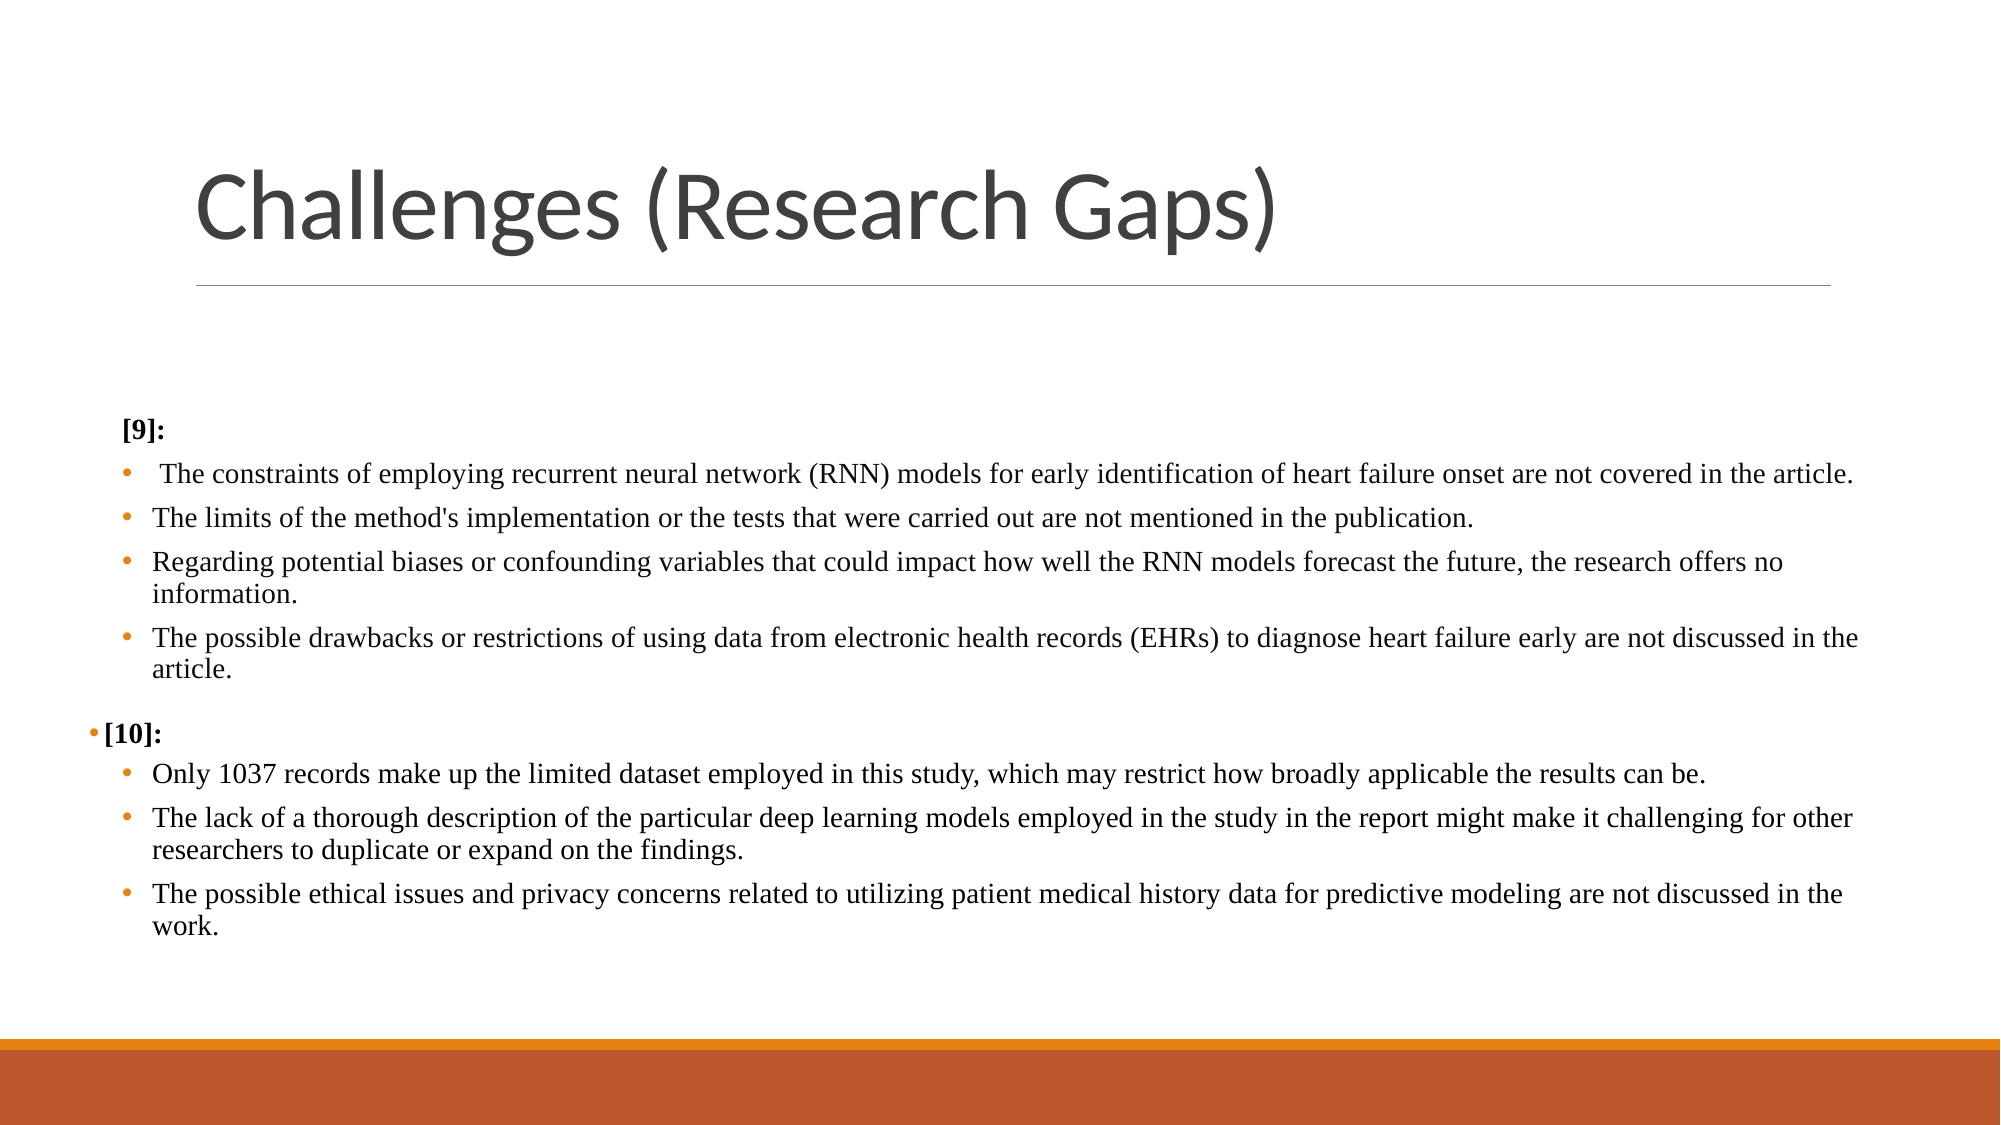

# Challenges (Research Gaps)

[9]:
 The constraints of employing recurrent neural network (RNN) models for early identification of heart failure onset are not covered in the article.
The limits of the method's implementation or the tests that were carried out are not mentioned in the publication.
Regarding potential biases or confounding variables that could impact how well the RNN models forecast the future, the research offers no information.
The possible drawbacks or restrictions of using data from electronic health records (EHRs) to diagnose heart failure early are not discussed in the article.
[10]:
Only 1037 records make up the limited dataset employed in this study, which may restrict how broadly applicable the results can be.
The lack of a thorough description of the particular deep learning models employed in the study in the report might make it challenging for other researchers to duplicate or expand on the findings.
The possible ethical issues and privacy concerns related to utilizing patient medical history data for predictive modeling are not discussed in the work.